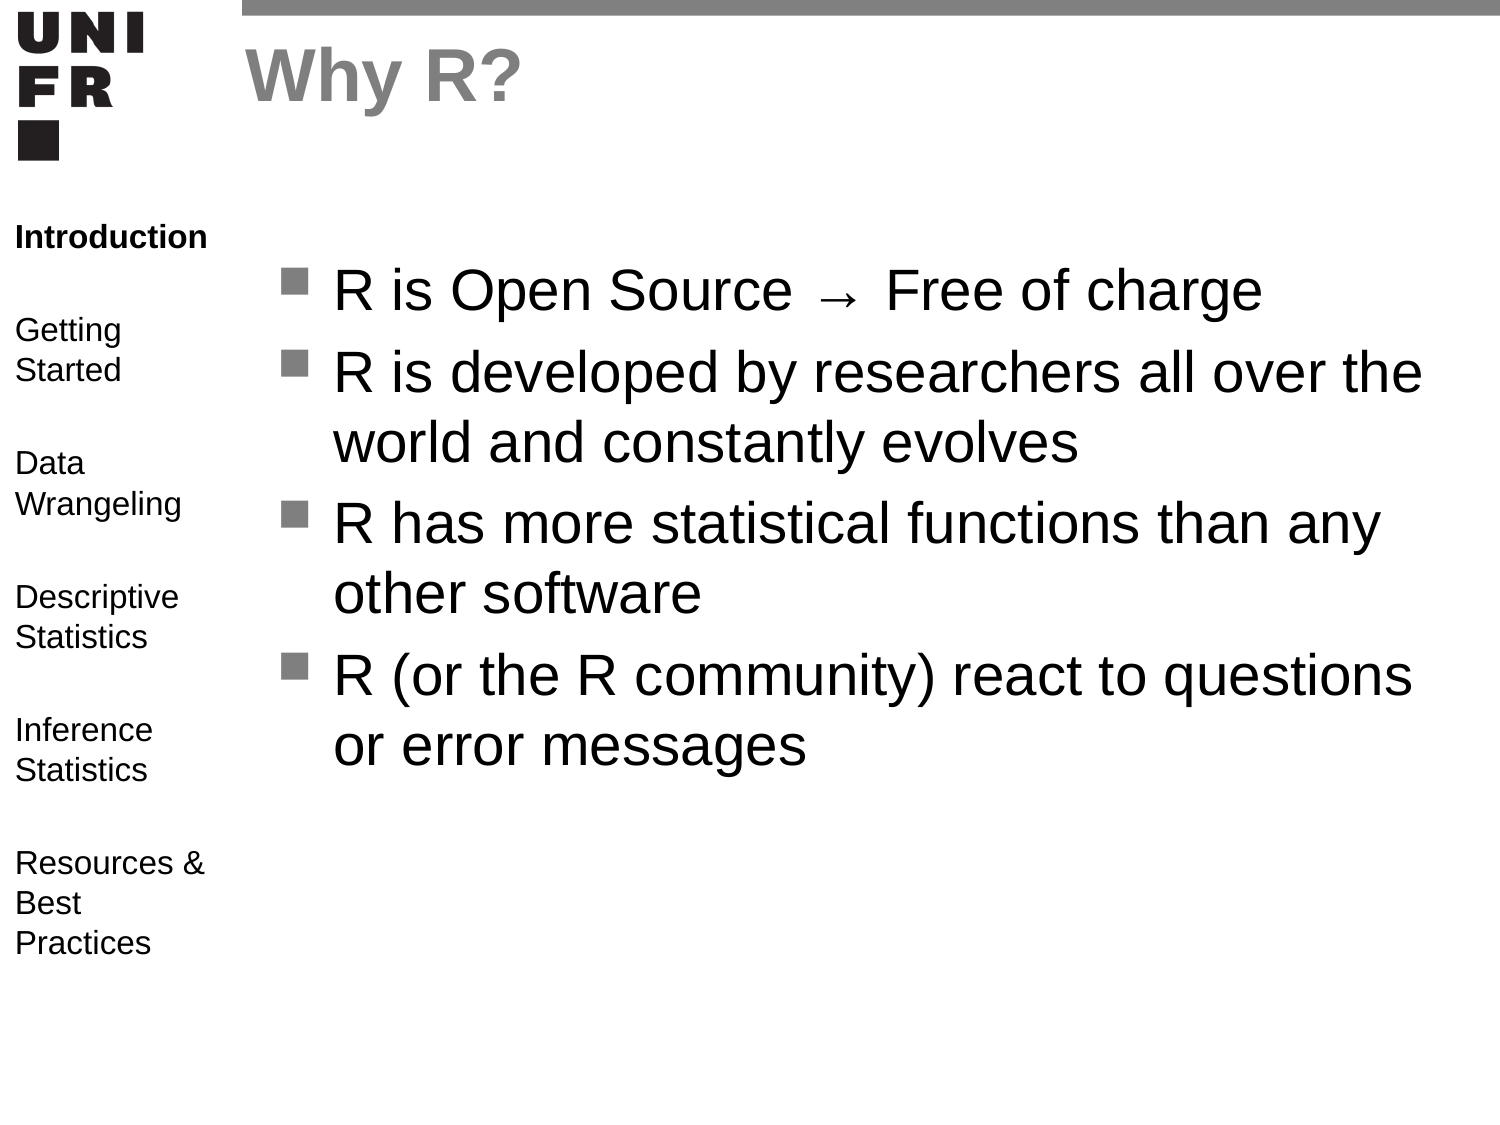

Why R?
# Introduction

Getting Started

Data Wrangeling

Descriptive Statistics

Inference Statistics

Resources & Best Practices
R is Open Source → Free of charge
R is developed by researchers all over the world and constantly evolves
R has more statistical functions than any other software
R (or the R community) react to questions or error messages